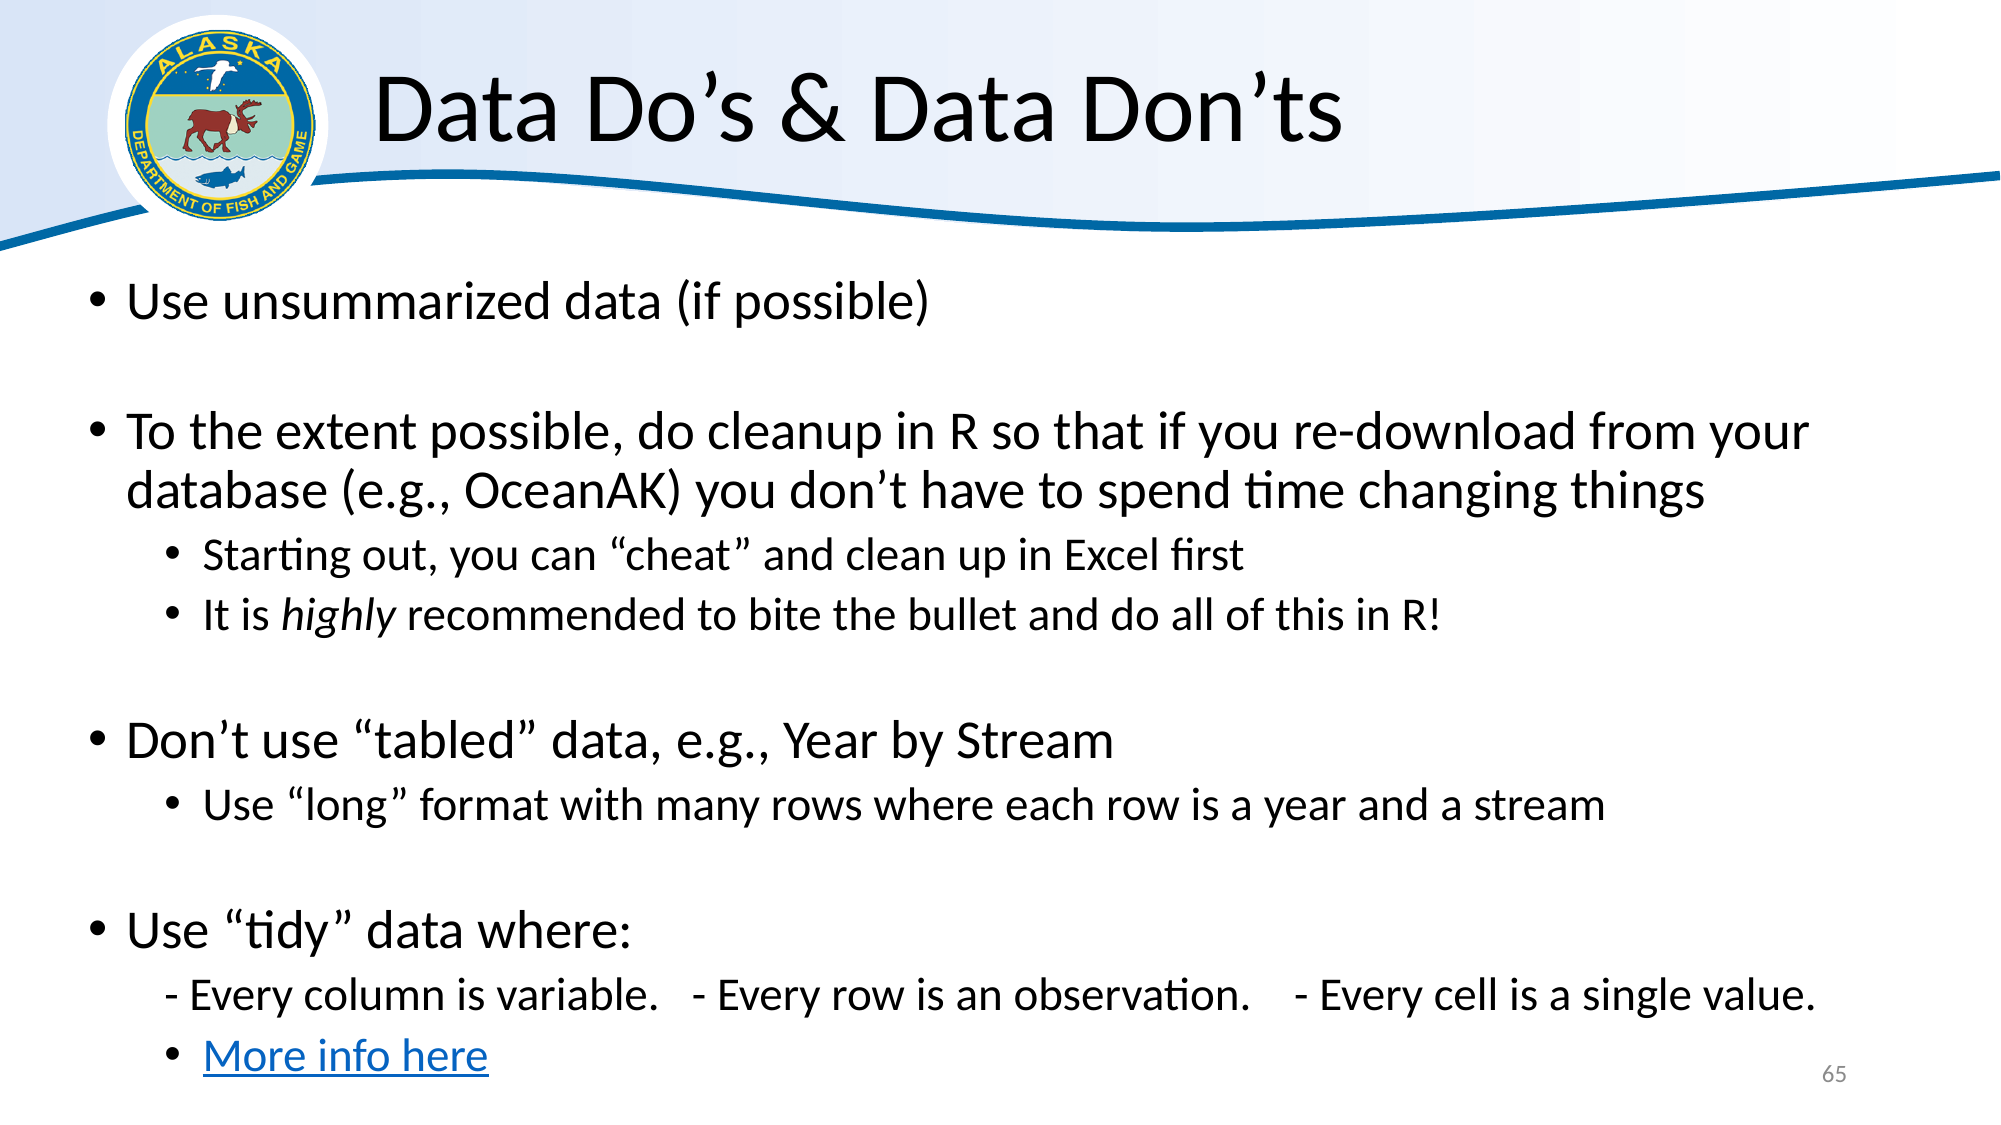

# Data Do’s & Data Don’ts
Use unsummarized data (if possible)
To the extent possible, do cleanup in R so that if you re-download from your database (e.g., OceanAK) you don’t have to spend time changing things
Starting out, you can “cheat” and clean up in Excel first
It is highly recommended to bite the bullet and do all of this in R!
Don’t use “tabled” data, e.g., Year by Stream
Use “long” format with many rows where each row is a year and a stream
Use “tidy” data where:
- Every column is variable.   - Every row is an observation.    - Every cell is a single value.
More info here

65